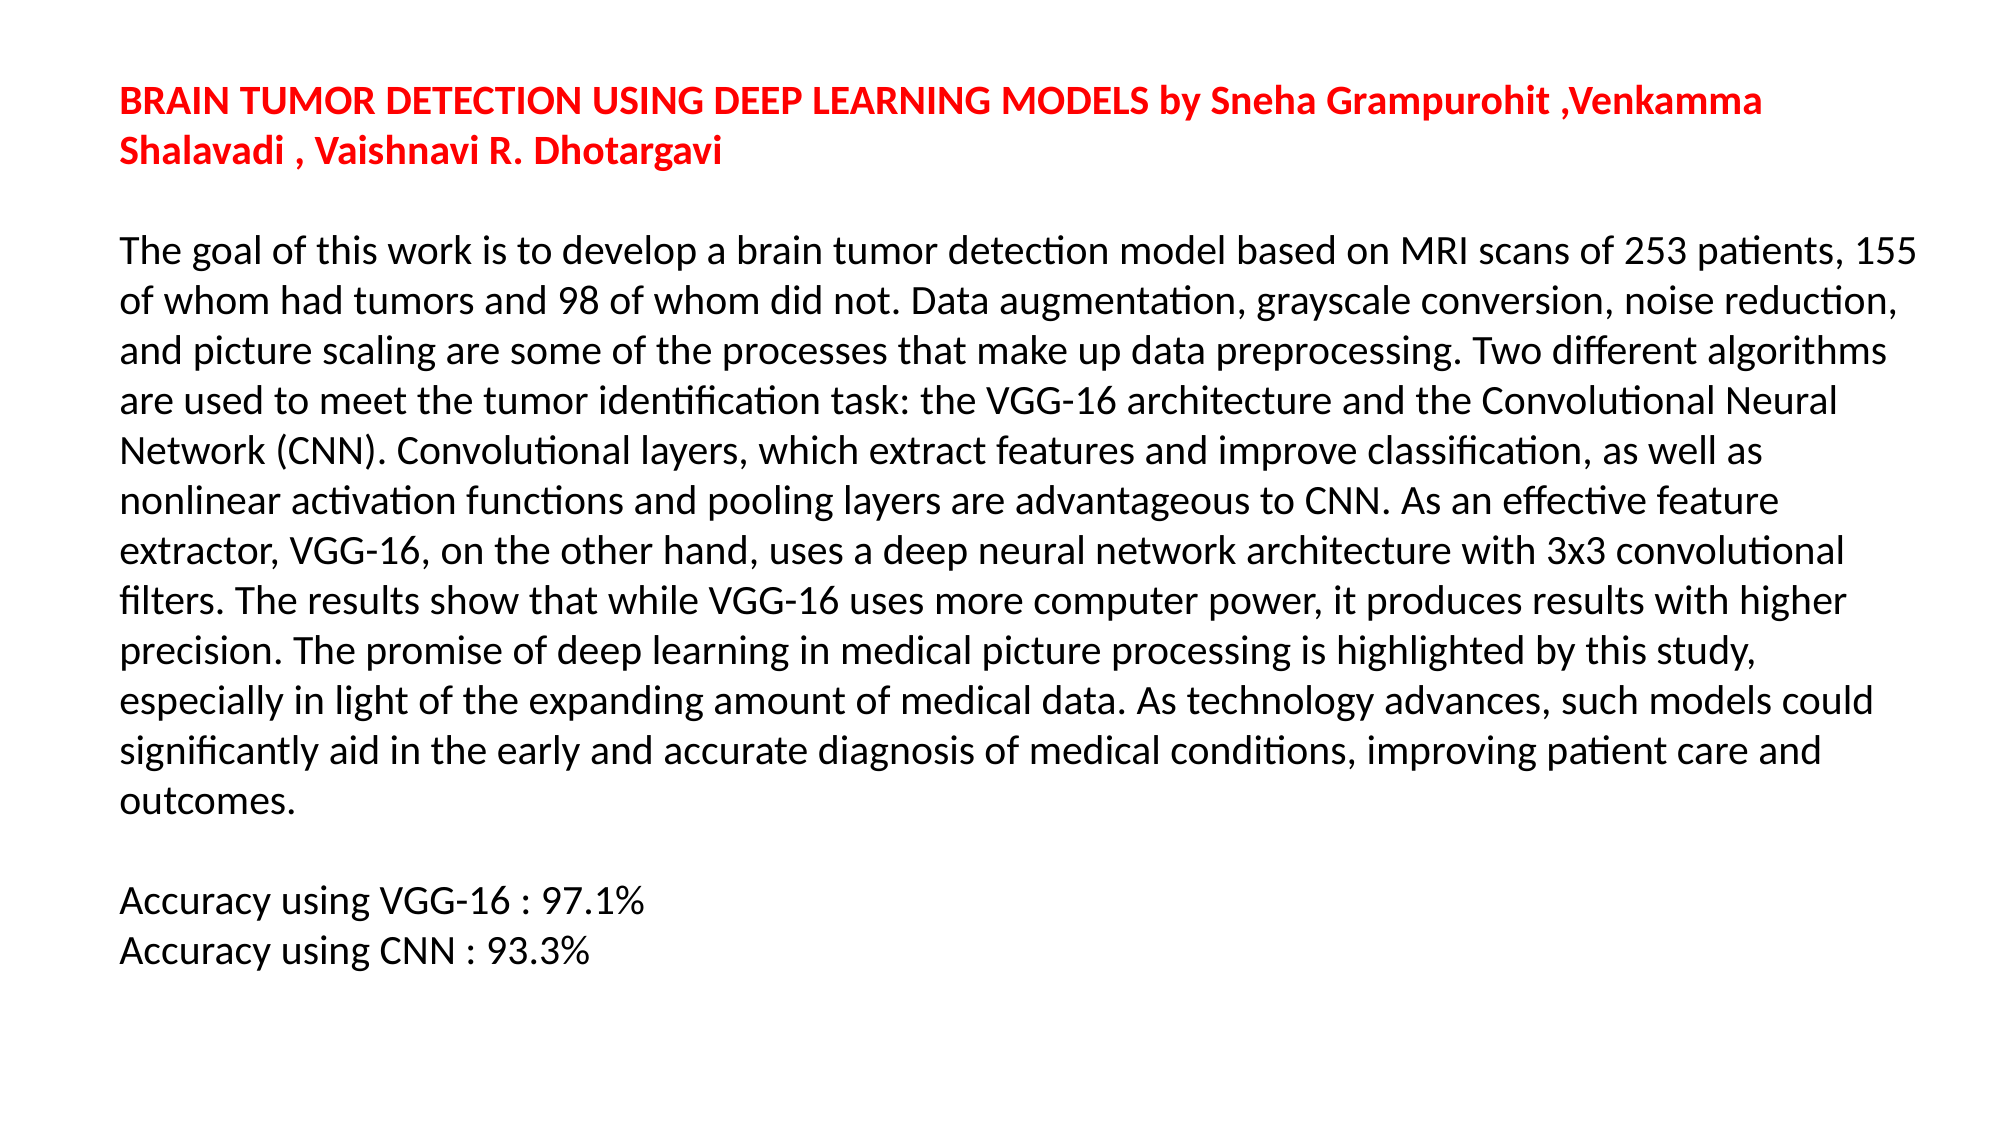

BRAIN TUMOR DETECTION USING DEEP LEARNING MODELS by Sneha Grampurohit ,Venkamma Shalavadi , Vaishnavi R. Dhotargavi

The goal of this work is to develop a brain tumor detection model based on MRI scans of 253 patients, 155 of whom had tumors and 98 of whom did not. Data augmentation, grayscale conversion, noise reduction, and picture scaling are some of the processes that make up data preprocessing. Two different algorithms are used to meet the tumor identification task: the VGG-16 architecture and the Convolutional Neural Network (CNN). Convolutional layers, which extract features and improve classification, as well as nonlinear activation functions and pooling layers are advantageous to CNN. As an effective feature extractor, VGG-16, on the other hand, uses a deep neural network architecture with 3x3 convolutional filters. The results show that while VGG-16 uses more computer power, it produces results with higher precision. The promise of deep learning in medical picture processing is highlighted by this study, especially in light of the expanding amount of medical data. As technology advances, such models could significantly aid in the early and accurate diagnosis of medical conditions, improving patient care and outcomes.
Accuracy using VGG-16 : 97.1%
Accuracy using CNN : 93.3%